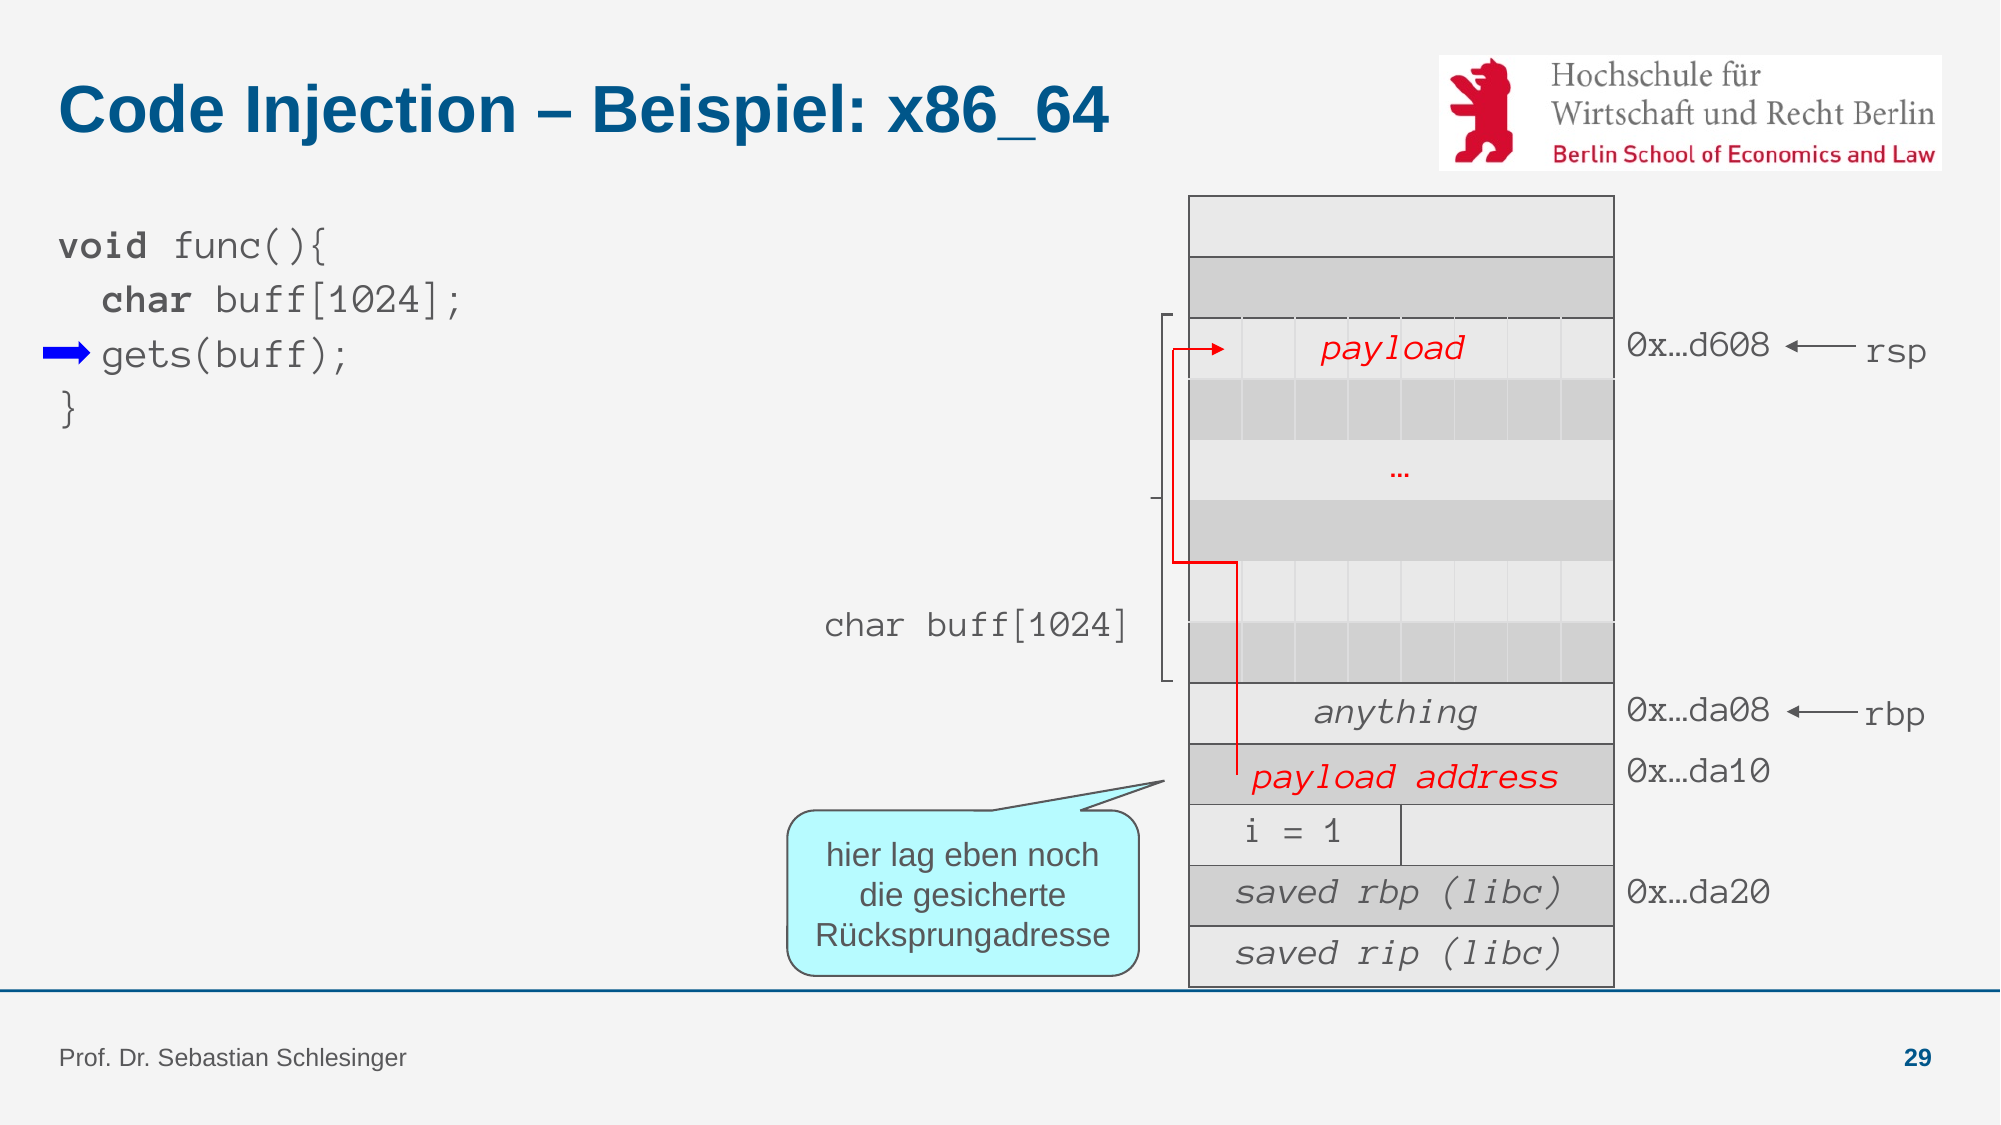

# Code Injection – Beispiel: x86_64
|  |  |  |  |  |  |  |  |  |
| --- | --- | --- | --- | --- | --- | --- | --- | --- |
|  |  |  |  |  |  |  |  |  |
|  |  |  |  |  |  |  |  | 0x…d608 |
|  |  |  |  |  |  |  |  |  |
| … |  |  |  |  |  |  |  |  |
|  |  |  |  |  |  |  |  |  |
|  |  |  |  |  |  |  |  |  |
|  |  |  |  |  |  |  |  |  |
|  |  |  |  |  |  |  |  | 0x…da08 |
|  |  |  |  |  |  |  |  | 0x…da10 |
| i = 1 |  |  |  |  |  |  |  |  |
| saved rbp (libc) |  |  |  |  |  |  |  | 0x…da20 |
| saved rip (libc) |  |  |  |  |  |  |  |  |
void func(){
	char buff[1024];
	gets(buff);
}

payload
rsp

char buff[1024]
anything
rbp
payload address
hier lag eben noch die gesicherte Rücksprungadresse
Prof. Dr. Sebastian Schlesinger
29